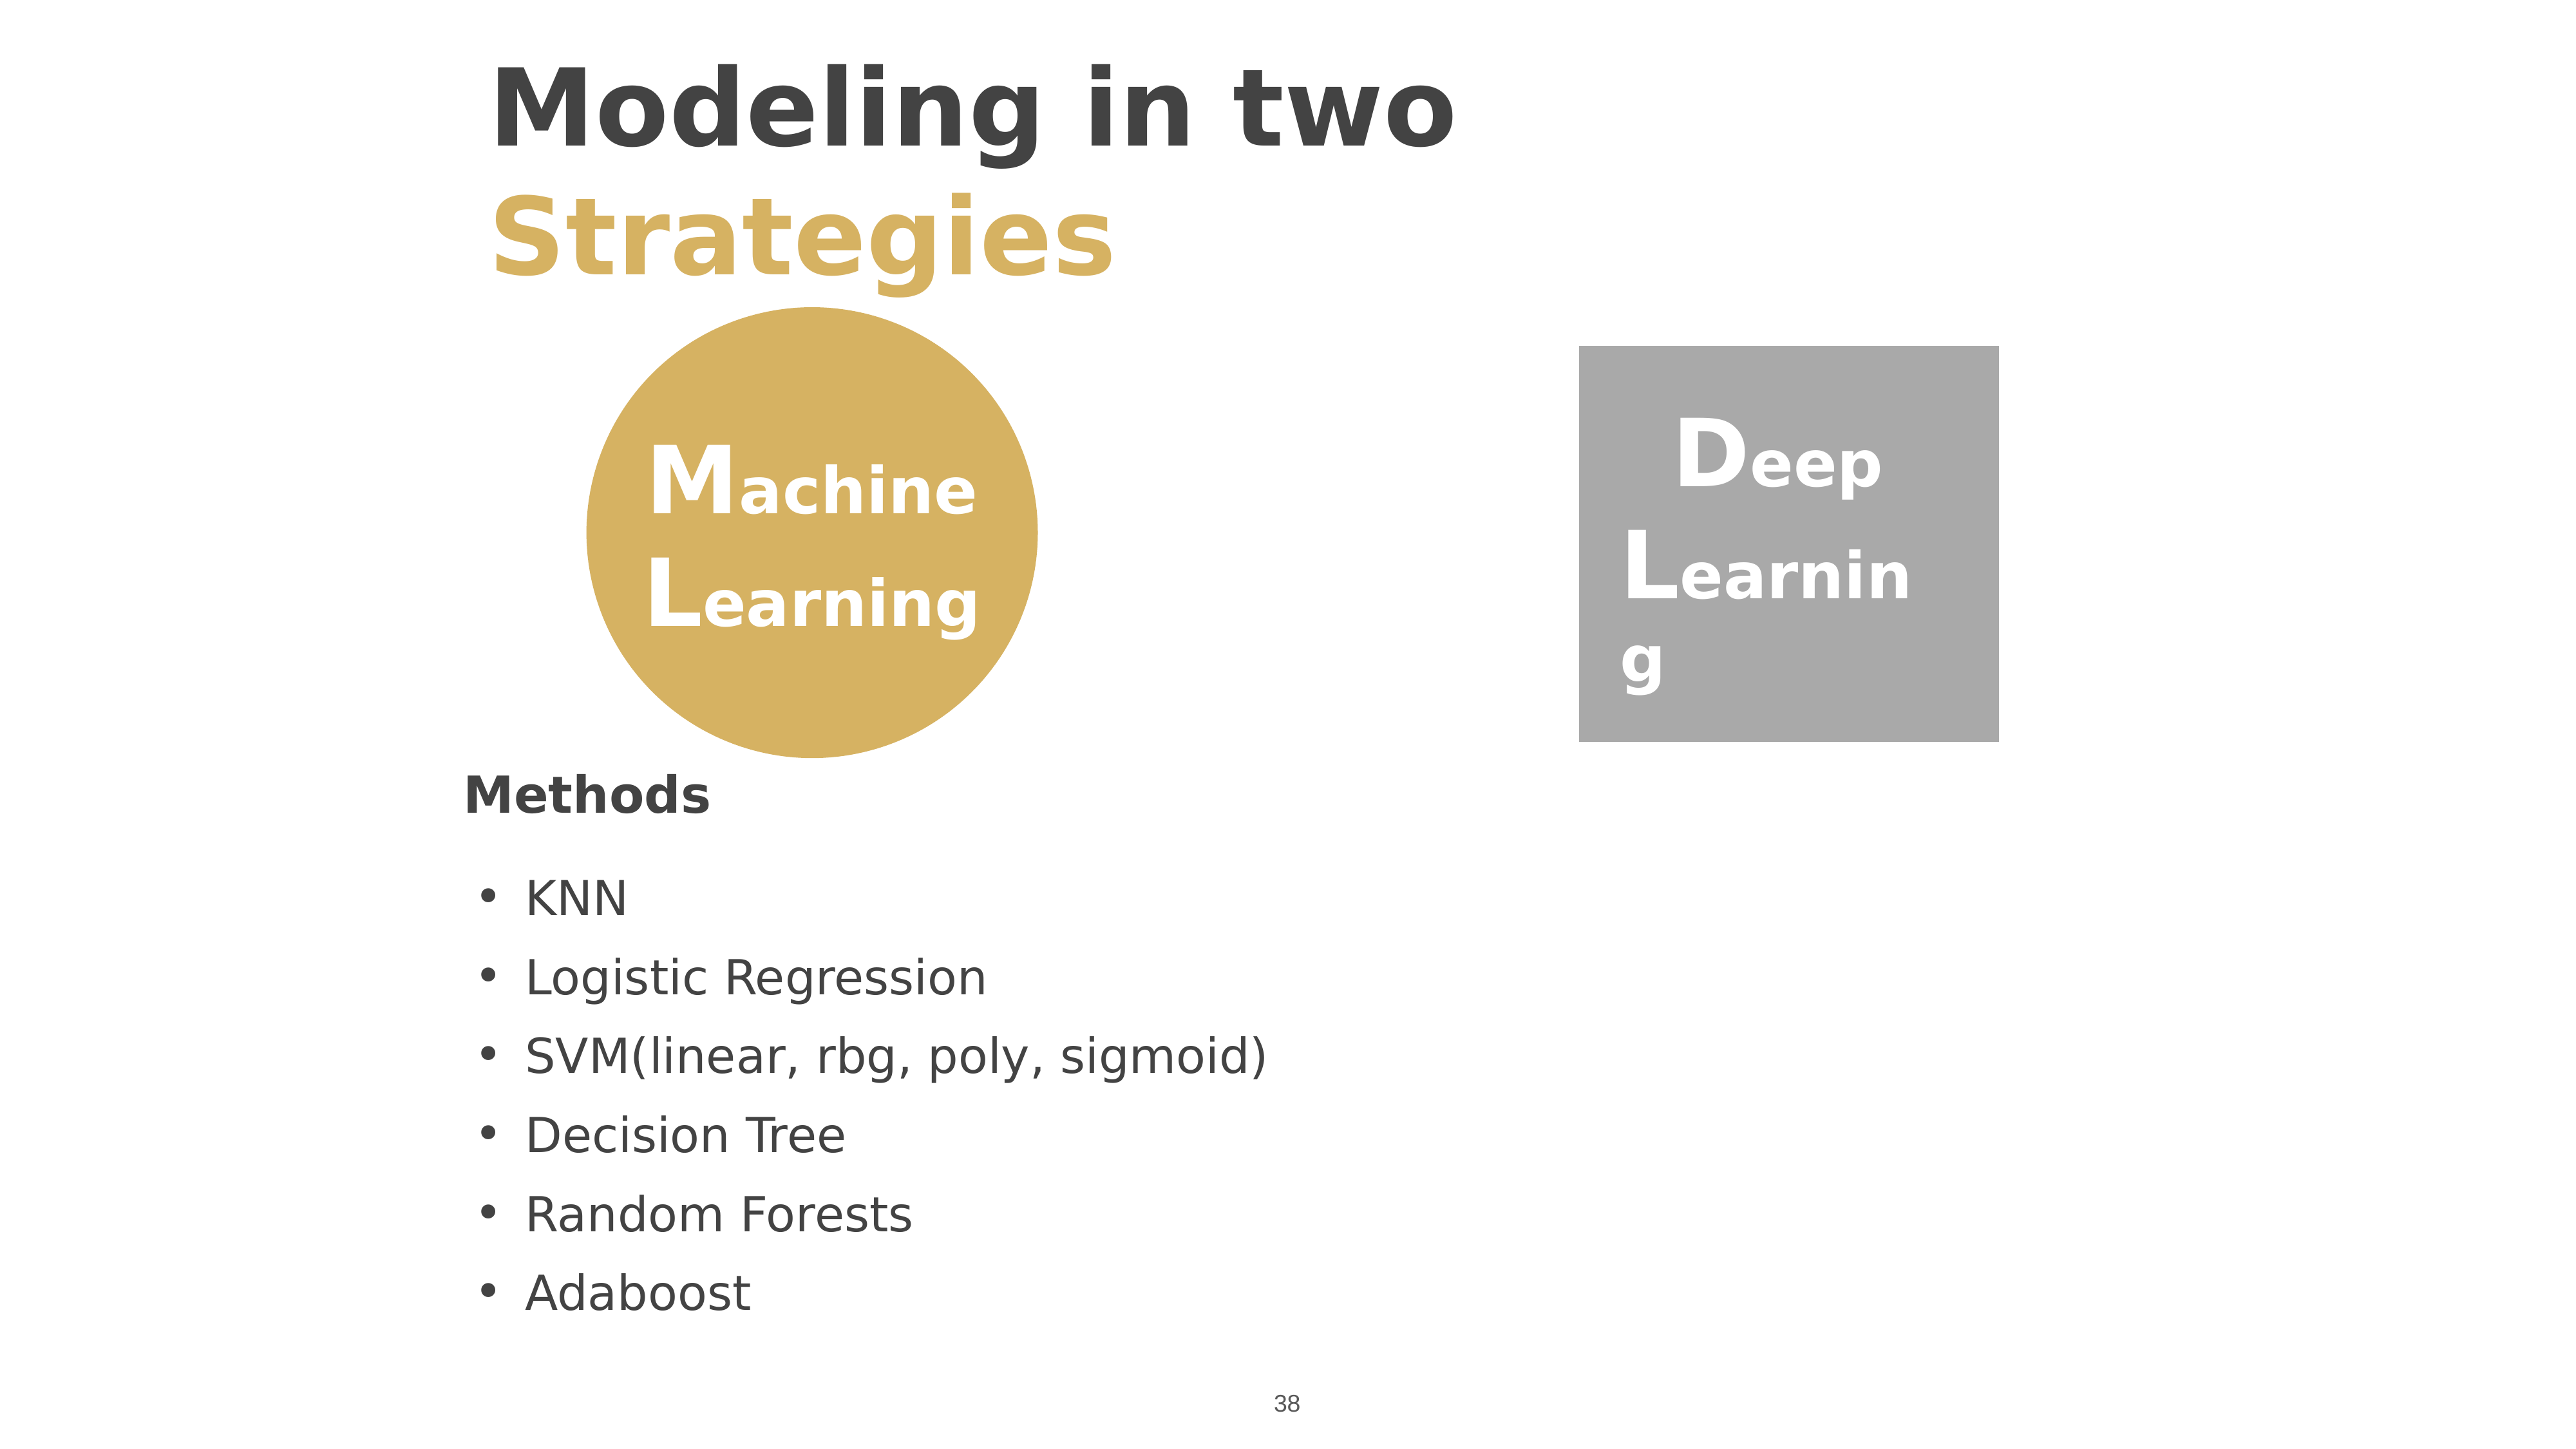

Modeling in two Strategies

Machine
Learning

Deep
Learning
Methods
KNN
Logistic Regression
SVM(linear, rbg, poly, sigmoid)
Decision Tree
Random Forests
Adaboost
38